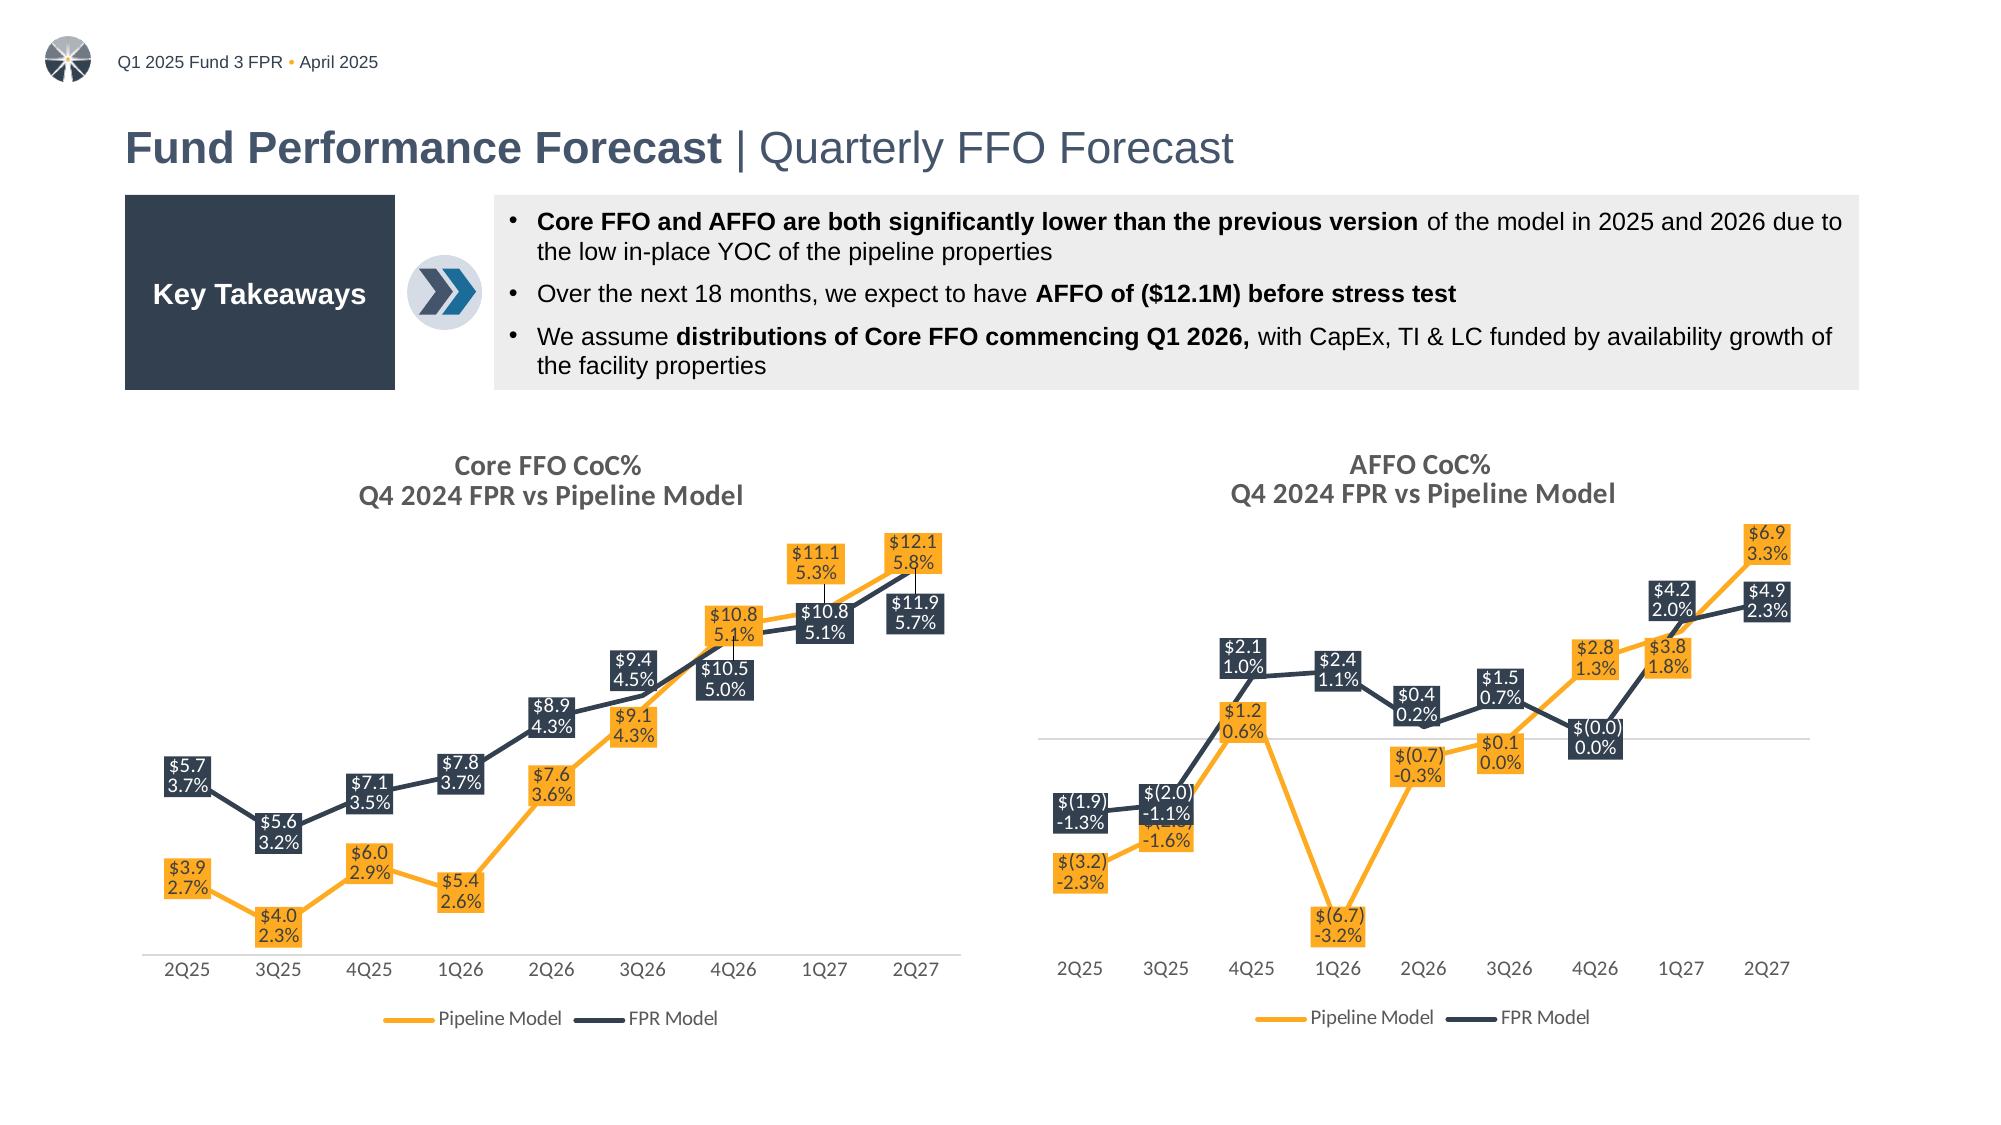

# Fund Performance Forecast | Quarterly FFO Forecast
Key Takeaways
Core FFO and AFFO are both significantly lower than the previous version of the model in 2025 and 2026 due to the low in-place YOC of the pipeline properties
Over the next 18 months, we expect to have AFFO of ($12.1M) before stress test
We assume distributions of Core FFO commencing Q1 2026, with CapEx, TI & LC funded by availability growth of the facility properties

### Chart: AFFO CoC%
Q4 2024 FPR vs Pipeline Model

| Category | Pipeline Model | FPR Model |
|---|---|---|
| 2Q25 | -0.022856370059807347 | -0.012666506265509709 |
| 3Q25 | -0.015802488191340718 | -0.011152496100874685 |
| 4Q25 | 0.005948962045240686 | 0.0104848536711455 |
| 1Q26 | -0.031979156952759304 | 0.011492832308587124 |
| 2Q26 | -0.003353979444829069 | 0.0020272583923222312 |
| 3Q26 | 0.00029016619707099056 | 0.0070843205852482 |
| 4Q26 | 0.013454213061845431 | -5.782232304683973e-05 |
| 1Q27 | 0.018273216402846466 | 0.019910364122753405 |
| 2Q27 | 0.033012225596234374 | 0.023261276818586234 |

### Chart: Core FFO CoC%
Q4 2024 FPR vs Pipeline Model

| Category | Pipeline Model | FPR Model |
|---|---|---|
| 2Q25 | 0.027234893866427804 | 0.0369168851766665 |
| 3Q25 | 0.022628223853124345 | 0.03153870488625796 |
| 4Q25 | 0.028665000705831334 | 0.03528741053301431 |
| 1Q26 | 0.02591579767323098 | 0.03715915342945425 |
| 2Q26 | 0.03606639260549136 | 0.04255386646475779 |
| 3Q26 | 0.04341481465380255 | 0.044639761811030854 |
| 4Q26 | 0.05126236526536393 | 0.05024067021370381 |
| 1Q27 | 0.05279329091411885 | 0.05149862361712054 |
| 2Q27 | 0.0577528273153469 | 0.05675366842678184 |